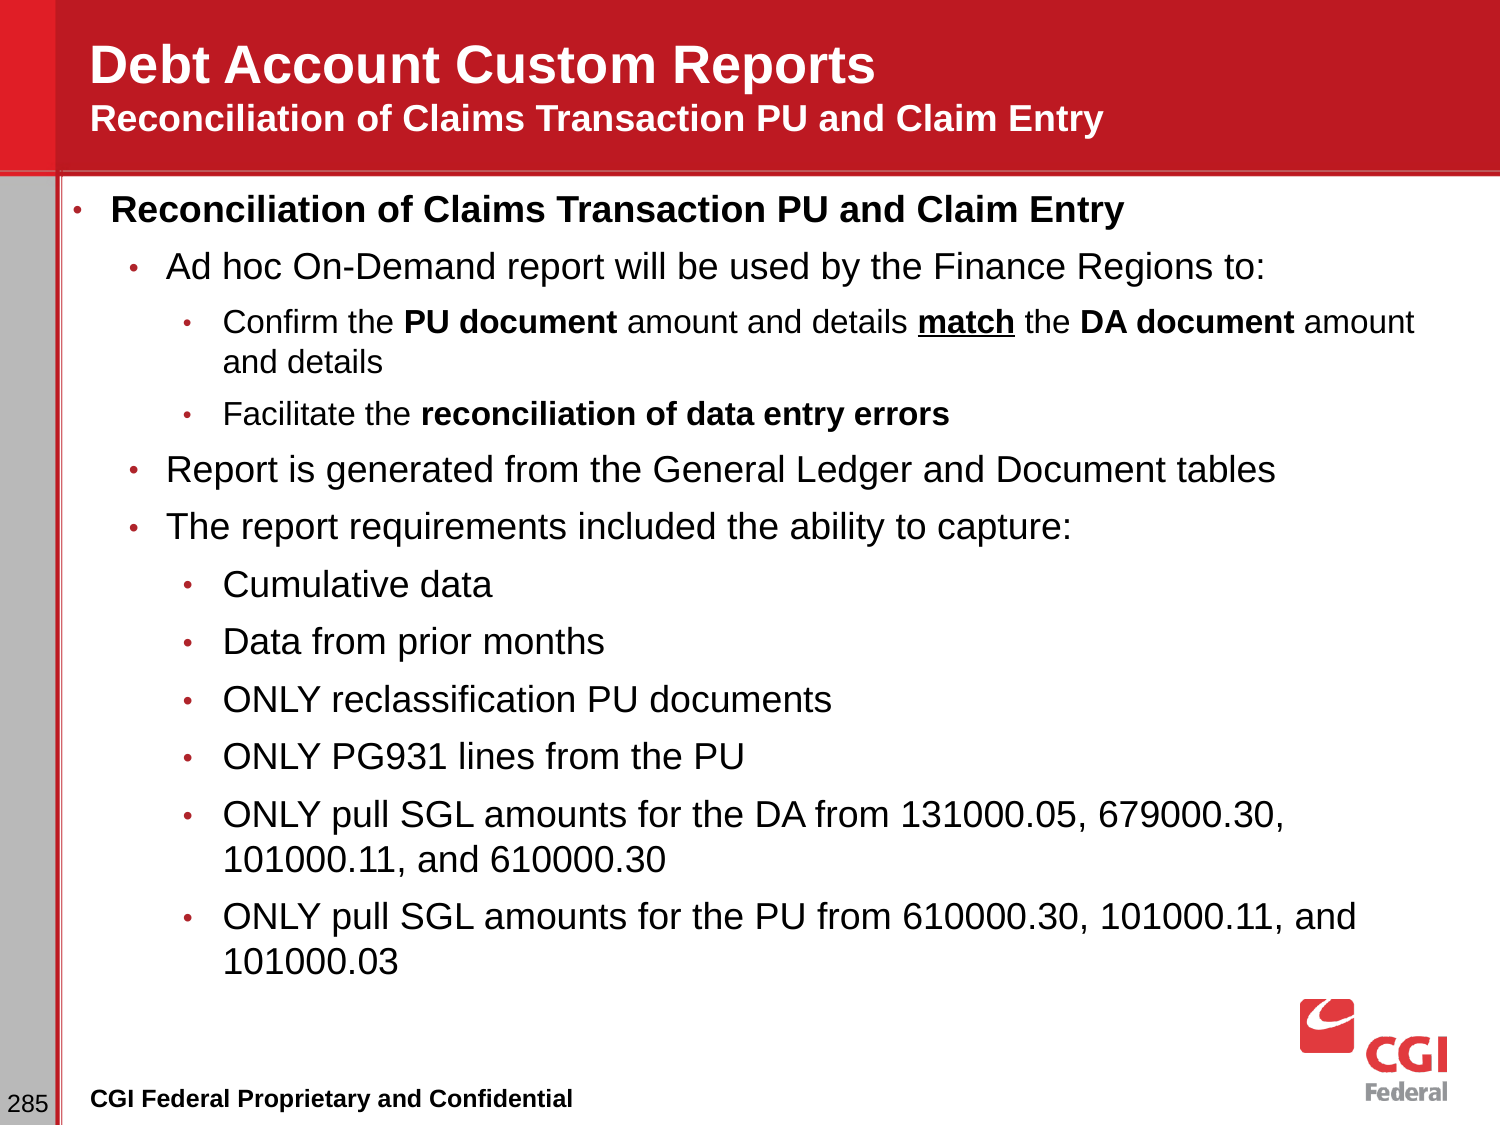

# Debt Account Custom Reports Reconciliation of Claims Transaction PU and Claim Entry
Reconciliation of Claims Transaction PU and Claim Entry
Ad hoc On-Demand report will be used by the Finance Regions to:
Confirm the PU document amount and details match the DA document amount and details
Facilitate the reconciliation of data entry errors
Report is generated from the General Ledger and Document tables
The report requirements included the ability to capture:
Cumulative data
Data from prior months
ONLY reclassification PU documents
ONLY PG931 lines from the PU
ONLY pull SGL amounts for the DA from 131000.05, 679000.30, 101000.11, and 610000.30
ONLY pull SGL amounts for the PU from 610000.30, 101000.11, and 101000.03
285
CGI Federal Proprietary and Confidential